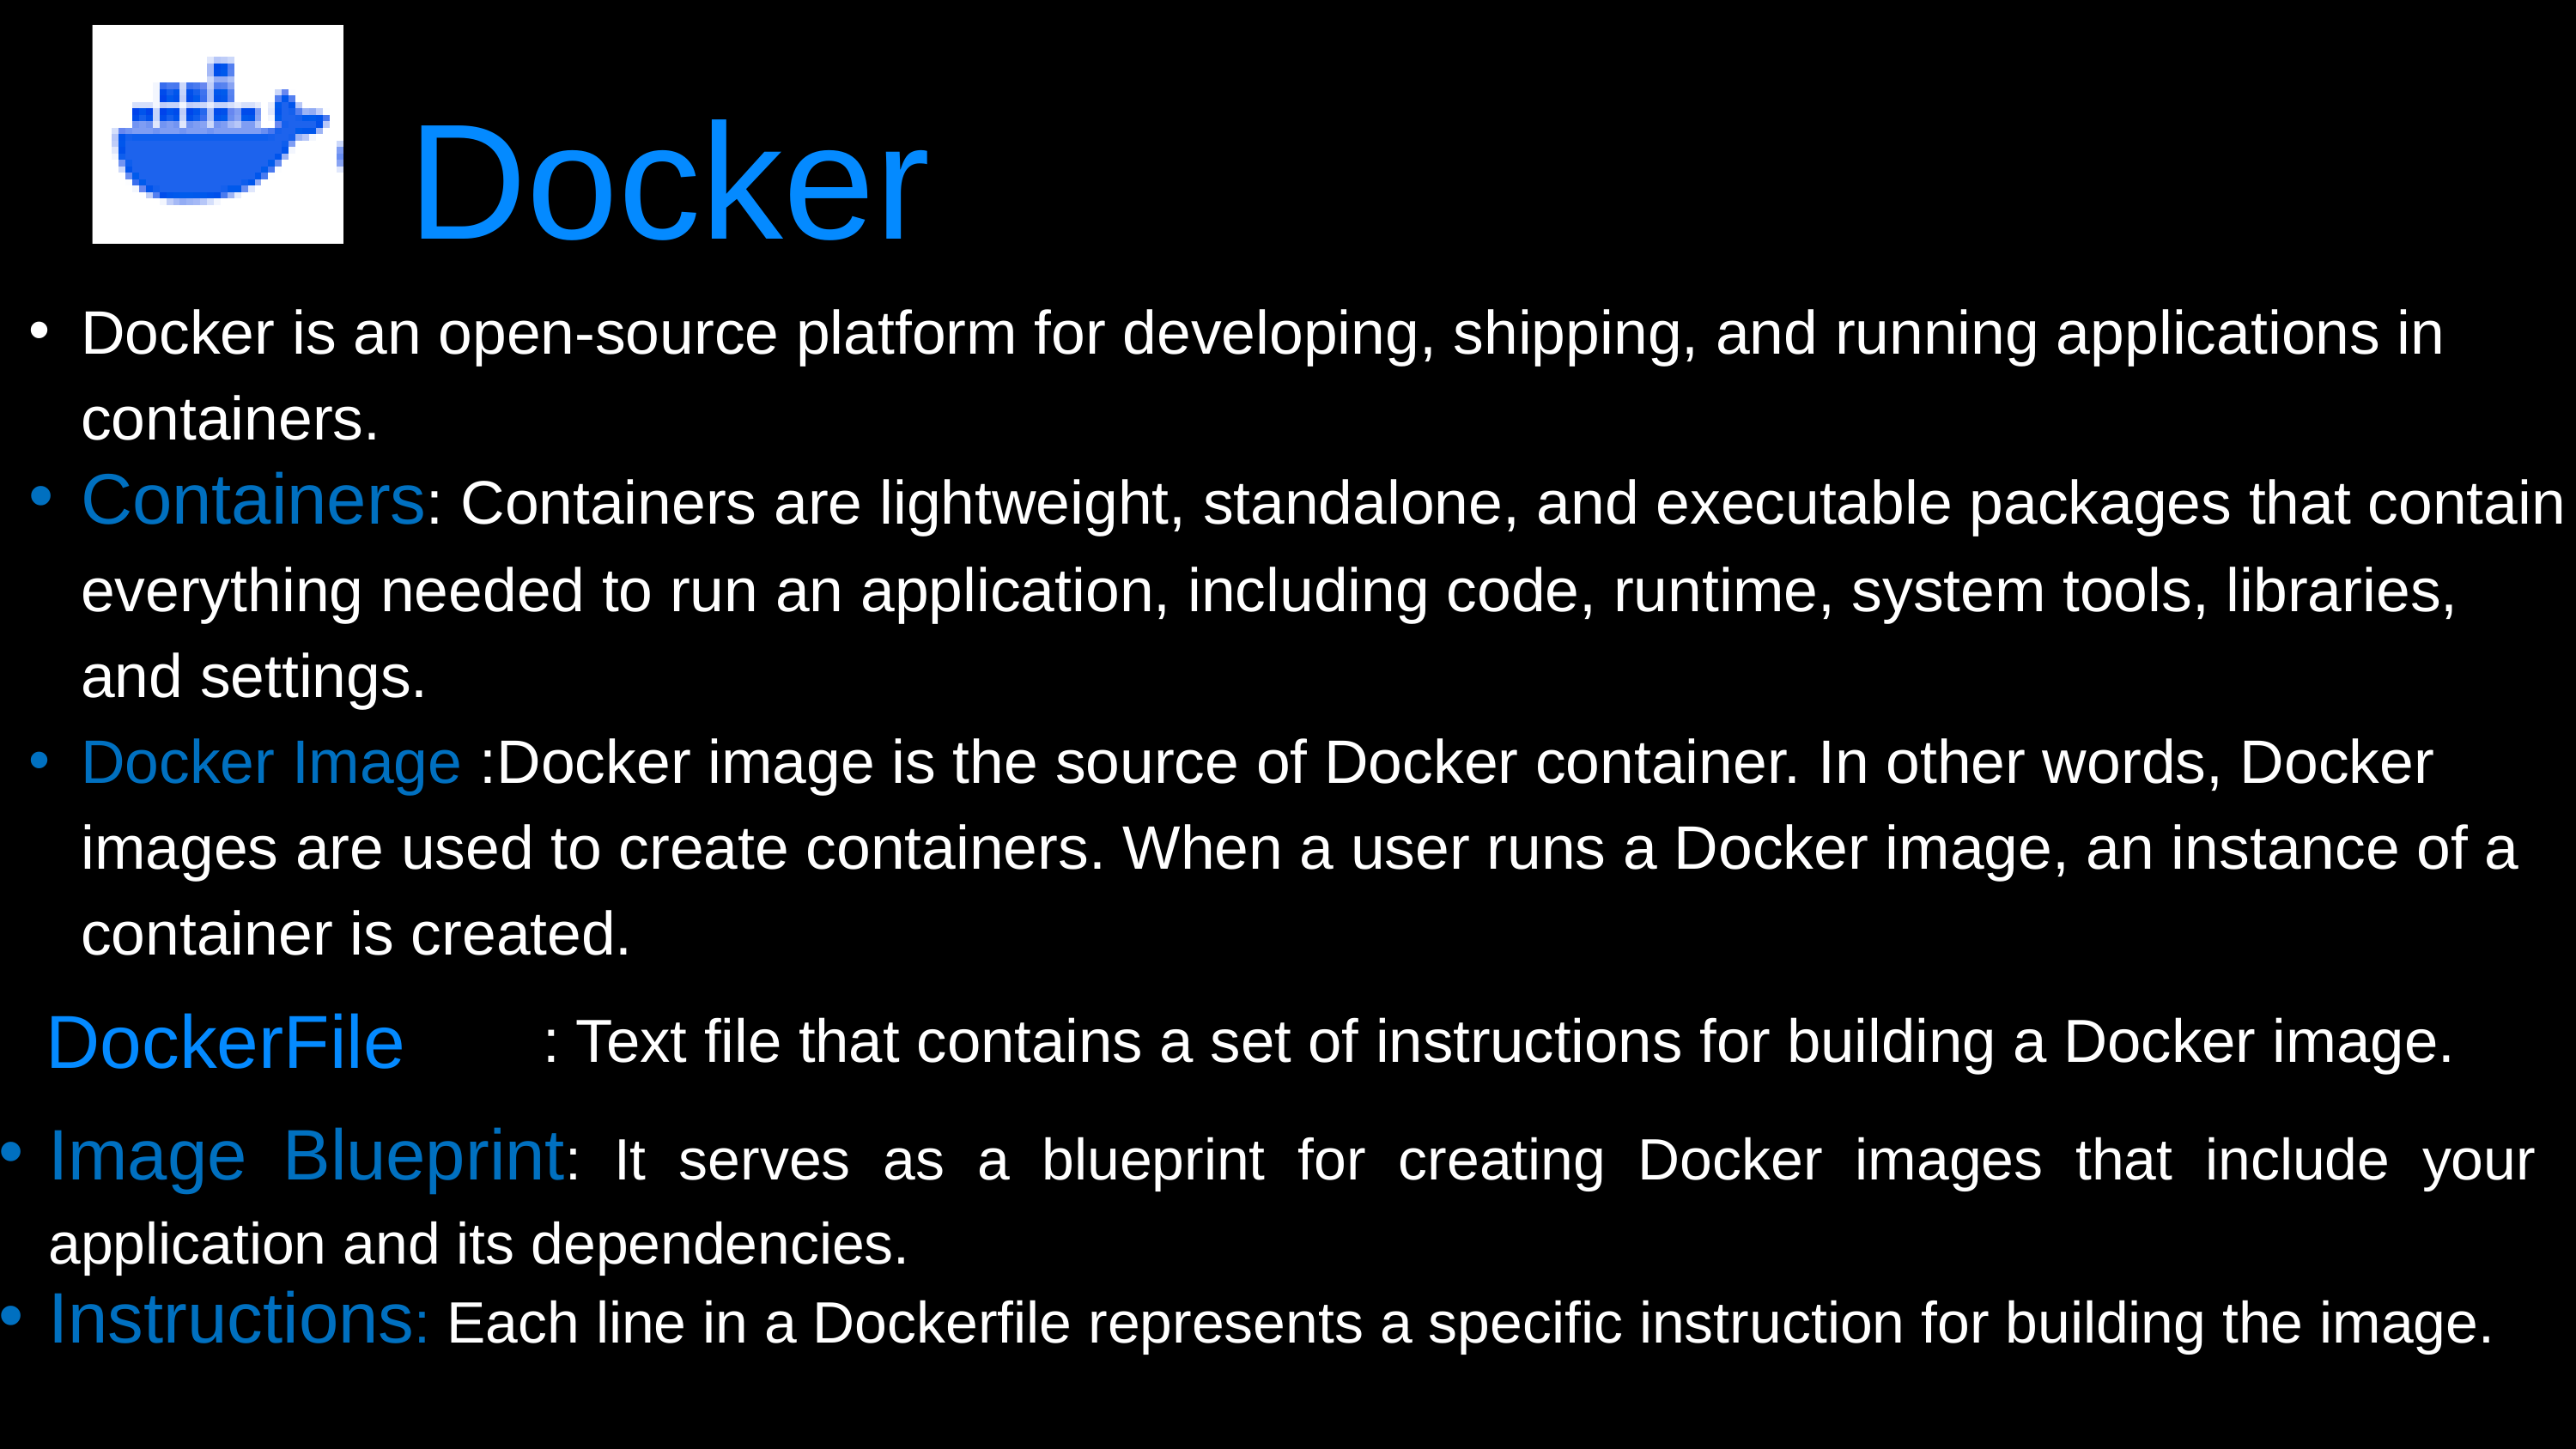

Docker
Docker is an open-source platform for developing, shipping, and running applications in containers.
Containers: Containers are lightweight, standalone, and executable packages that contain everything needed to run an application, including code, runtime, system tools, libraries, and settings.
Docker Image :Docker image is the source of Docker container. In other words, Docker images are used to create containers. When a user runs a Docker image, an instance of a container is created.

DockerFile
 : Text file that contains a set of instructions for building a Docker image.
Image Blueprint: It serves as a blueprint for creating Docker images that include your application and its dependencies.
Instructions: Each line in a Dockerfile represents a specific instruction for building the image.